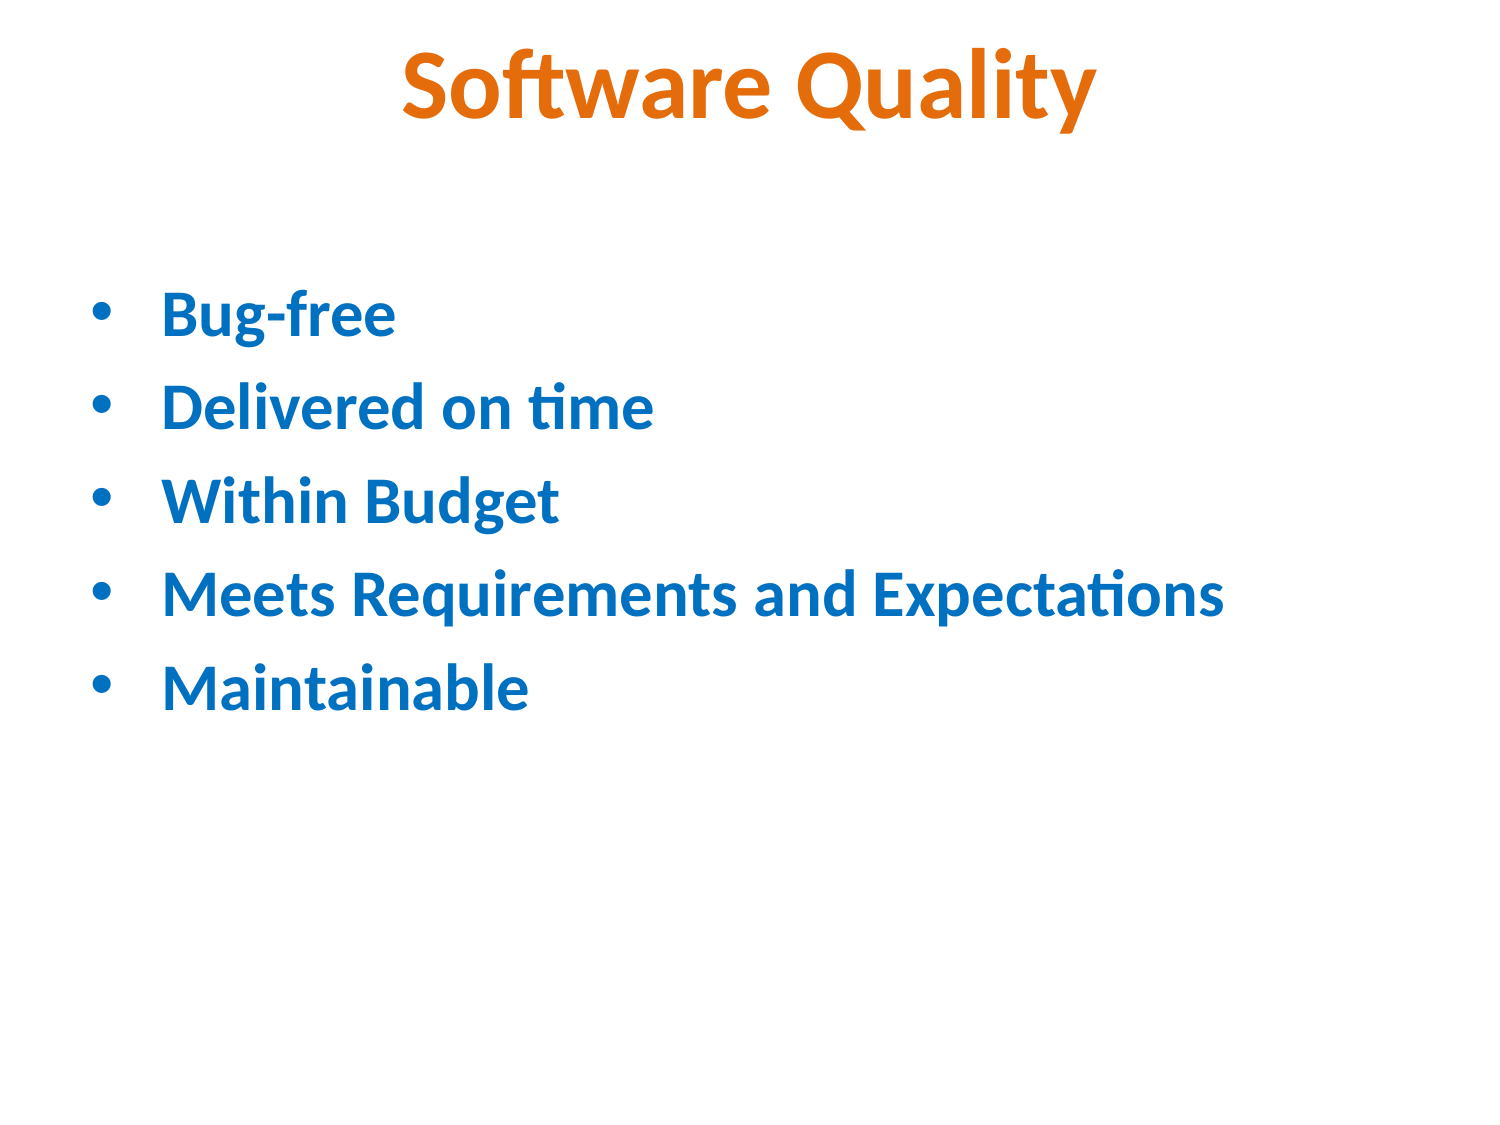

# Software Quality
 Bug-free
 Delivered on time
 Within Budget
 Meets Requirements and Expectations
 Maintainable